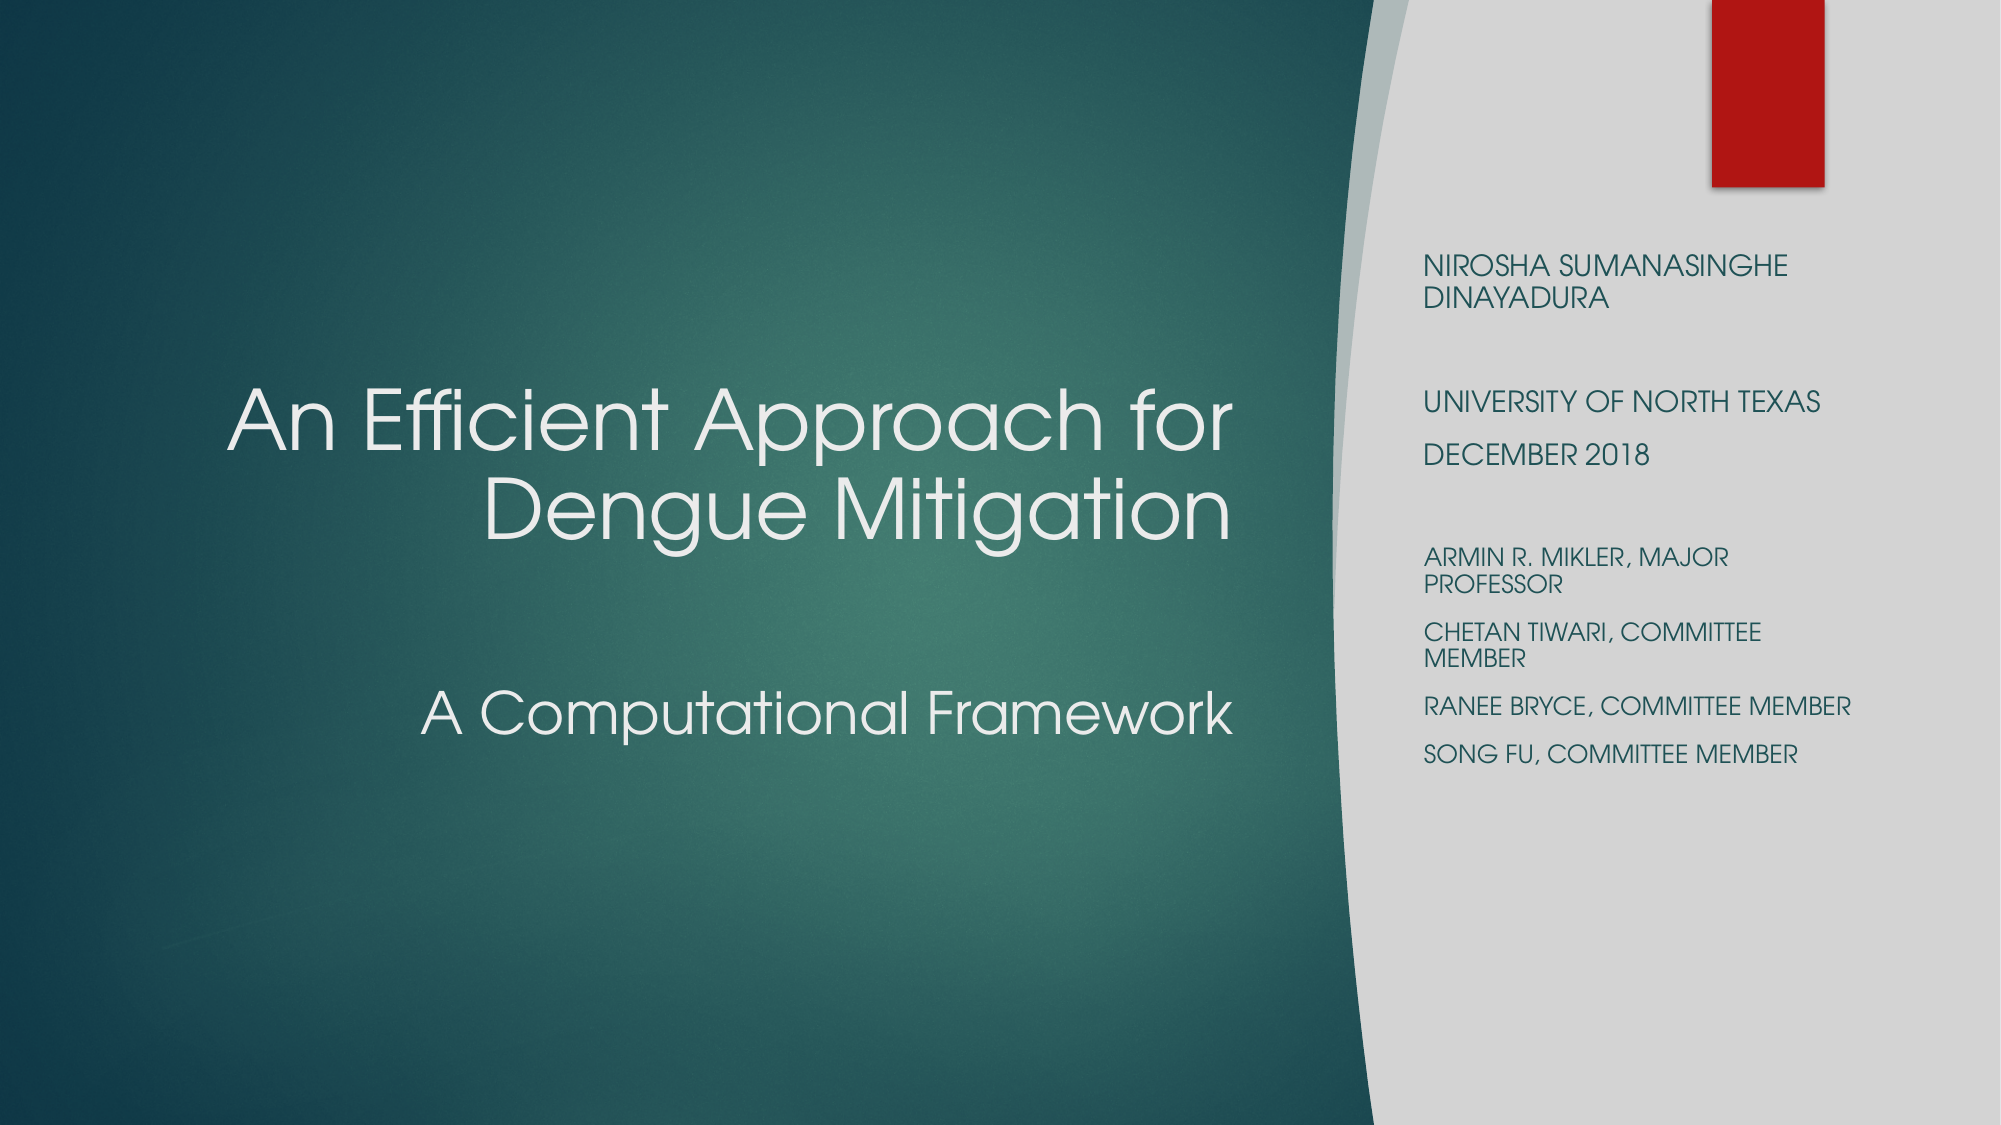

# An Efficient Approach for Dengue Mitigation A Computational Framework
Nirosha Sumanasinghe Dinayadura

UNIVERSITY OF NORTH TEXAS
December 2018

Armin R. Mikler, Major Professor
Chetan Tiwari, Committee Member
Ranee Bryce, Committee Member
Song Fu, Committee Member